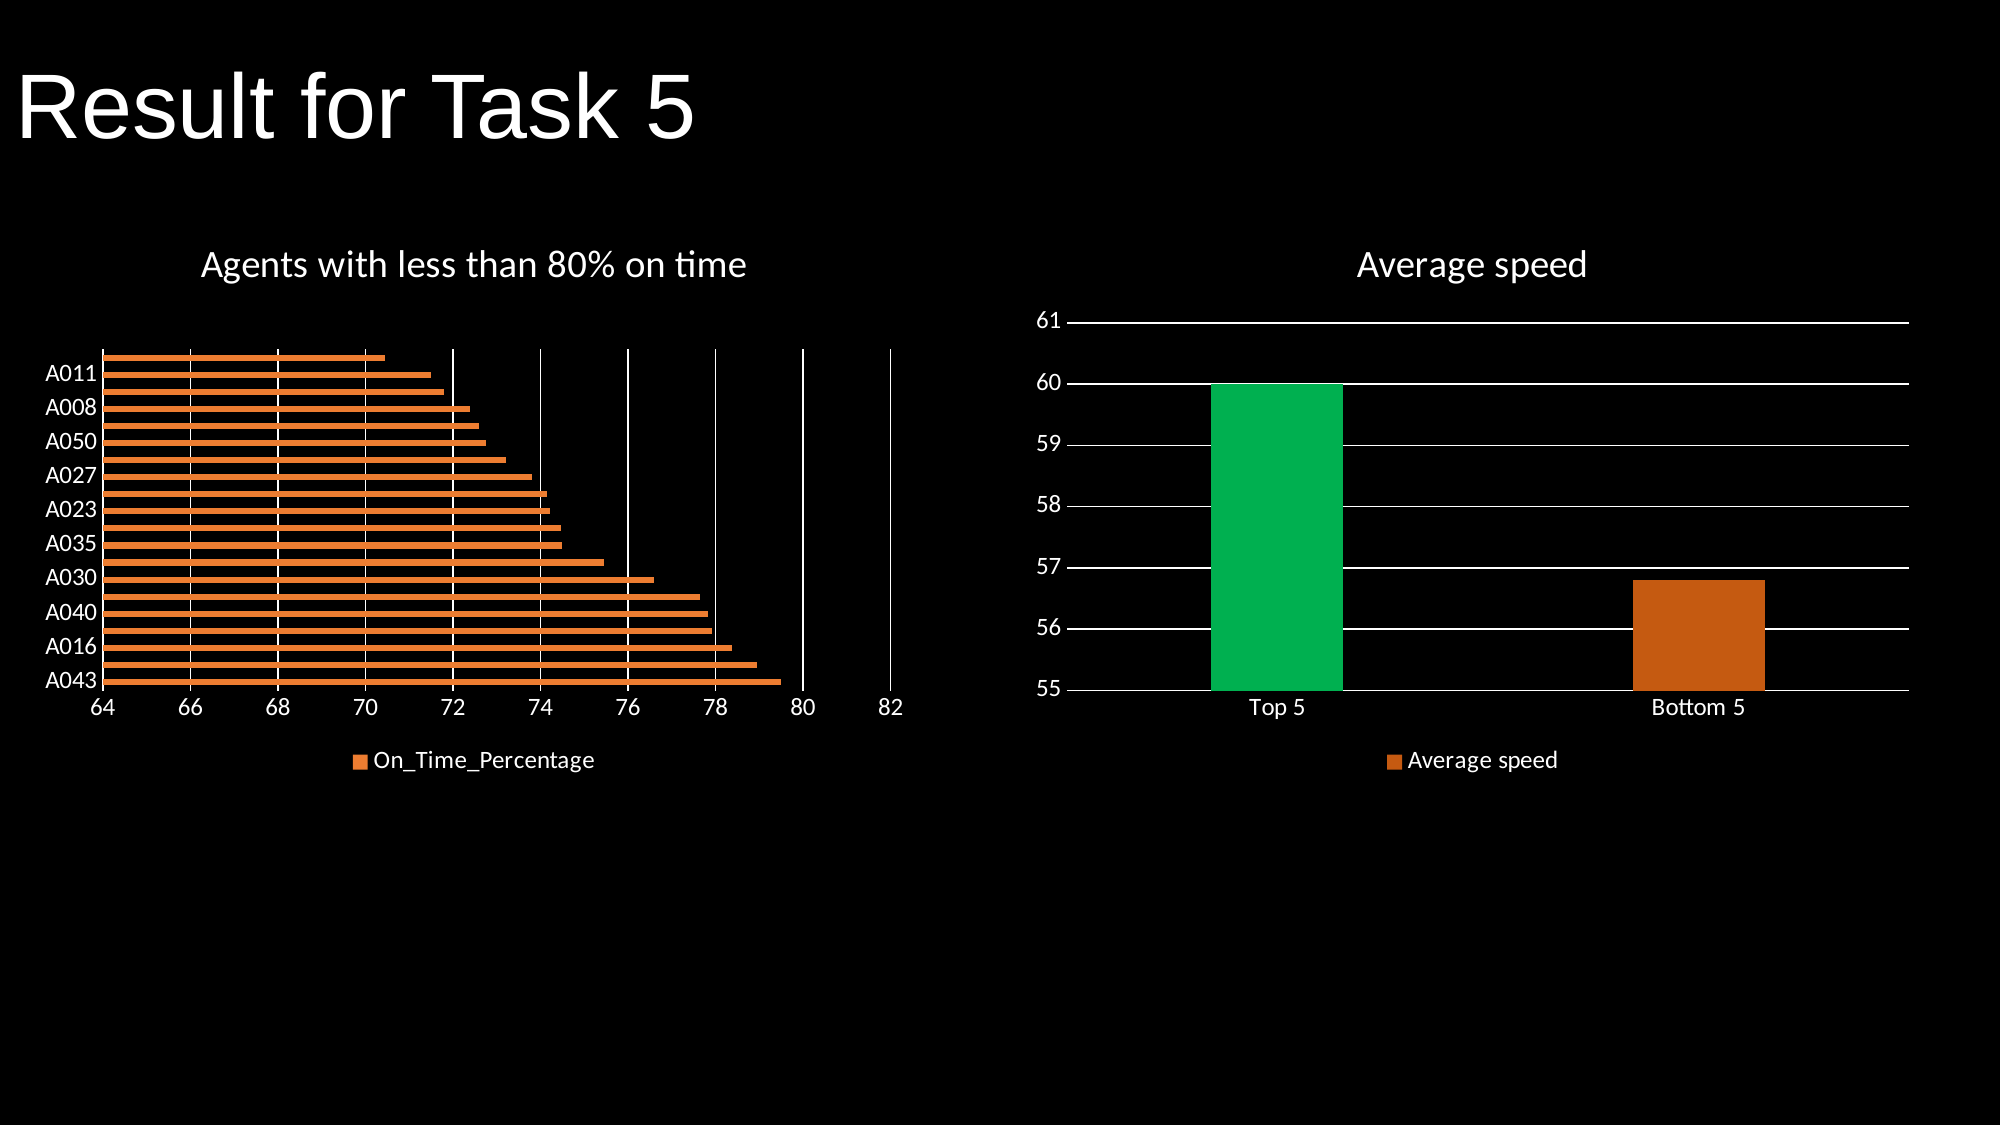

# Result for Task 5

### Chart: Agents with less than 80% on time

| Category | On_Time_Percentage |
|---|---|
| A043 | 79.51 |
| A037 | 78.94 |
| A016 | 78.39 |
| A048 | 77.92 |
| A040 | 77.83 |
| A020 | 77.65 |
| A030 | 76.6 |
| A046 | 75.46 |
| A035 | 74.5 |
| A028 | 74.47 |
| A023 | 74.21 |
| A003 | 74.15 |
| A027 | 73.8 |
| A018 | 73.21 |
| A050 | 72.75 |
| A039 | 72.6 |
| A008 | 72.39 |
| A038 | 71.8 |
| A011 | 71.5 |
| A010 | 70.45 |

### Chart:

| Category | Average speed |
|---|---|
| Top 5 | 60.0 |
| Bottom 5 | 56.8 |